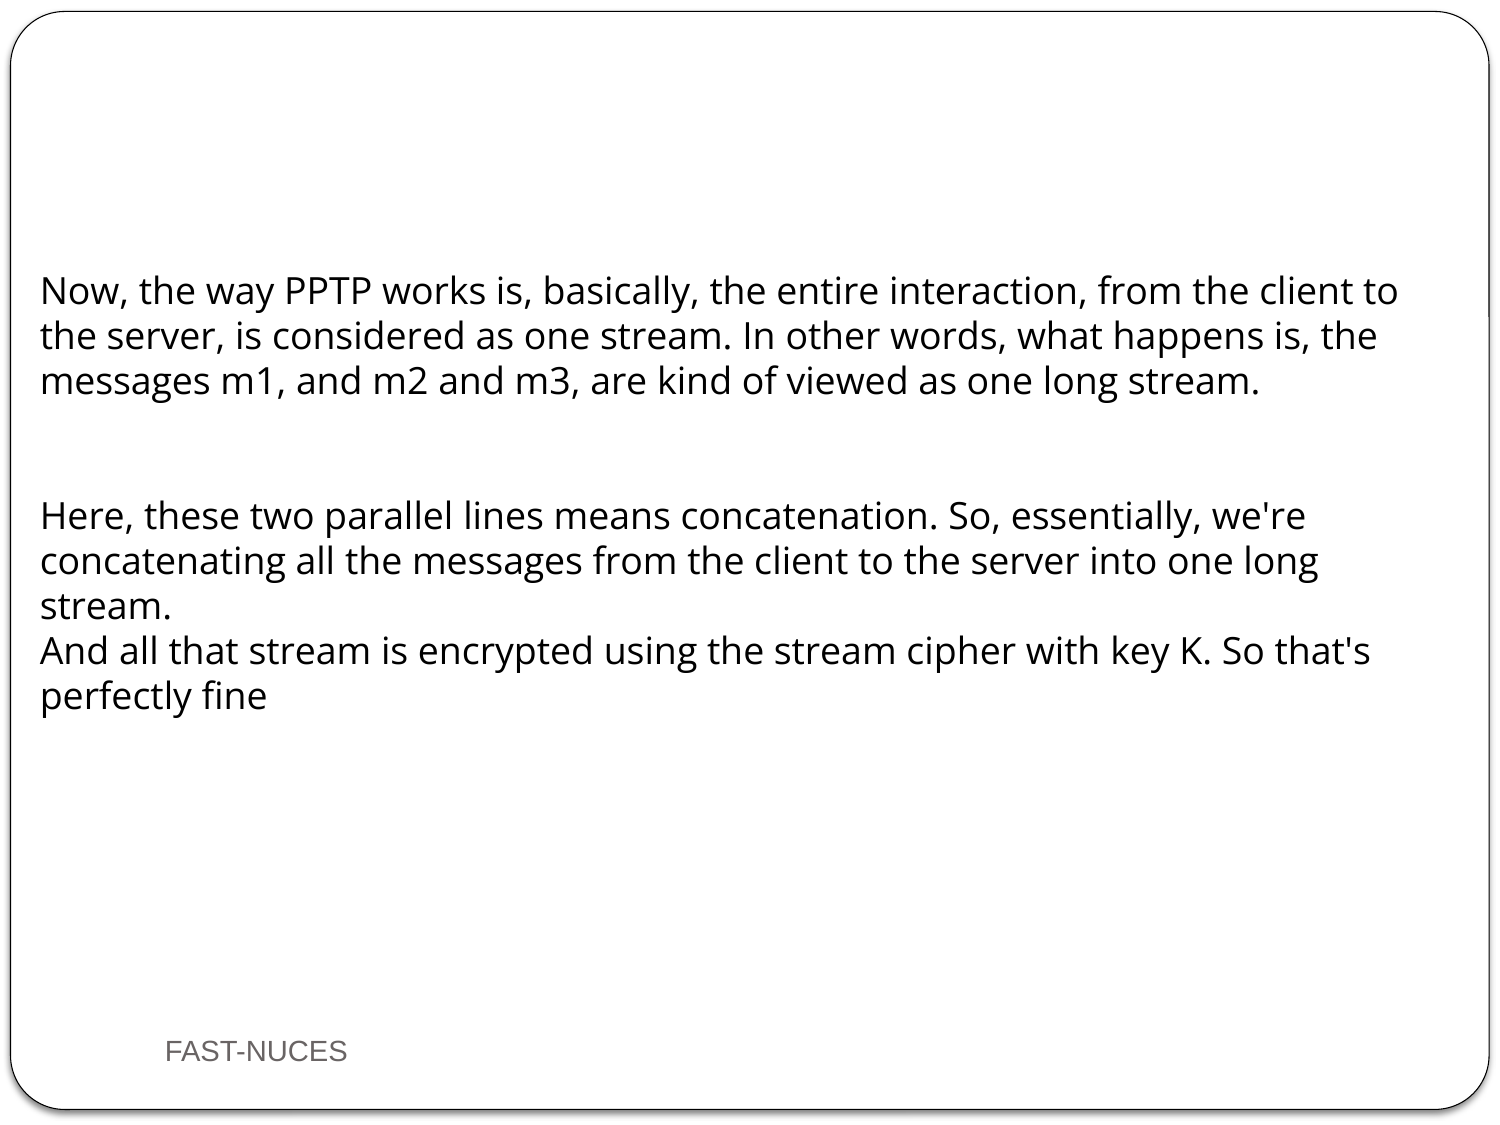

Now, the way PPTP works is, basically, the entire interaction, from the client to the server, is considered as one stream. In other words, what happens is, the messages m1, and m2 and m3, are kind of viewed as one long stream.

Here, these two parallel lines means concatenation. So, essentially, we're
concatenating all the messages from the client to the server into one long stream.
And all that stream is encrypted using the stream cipher with key K. So that's
perfectly fine
FAST-NUCES